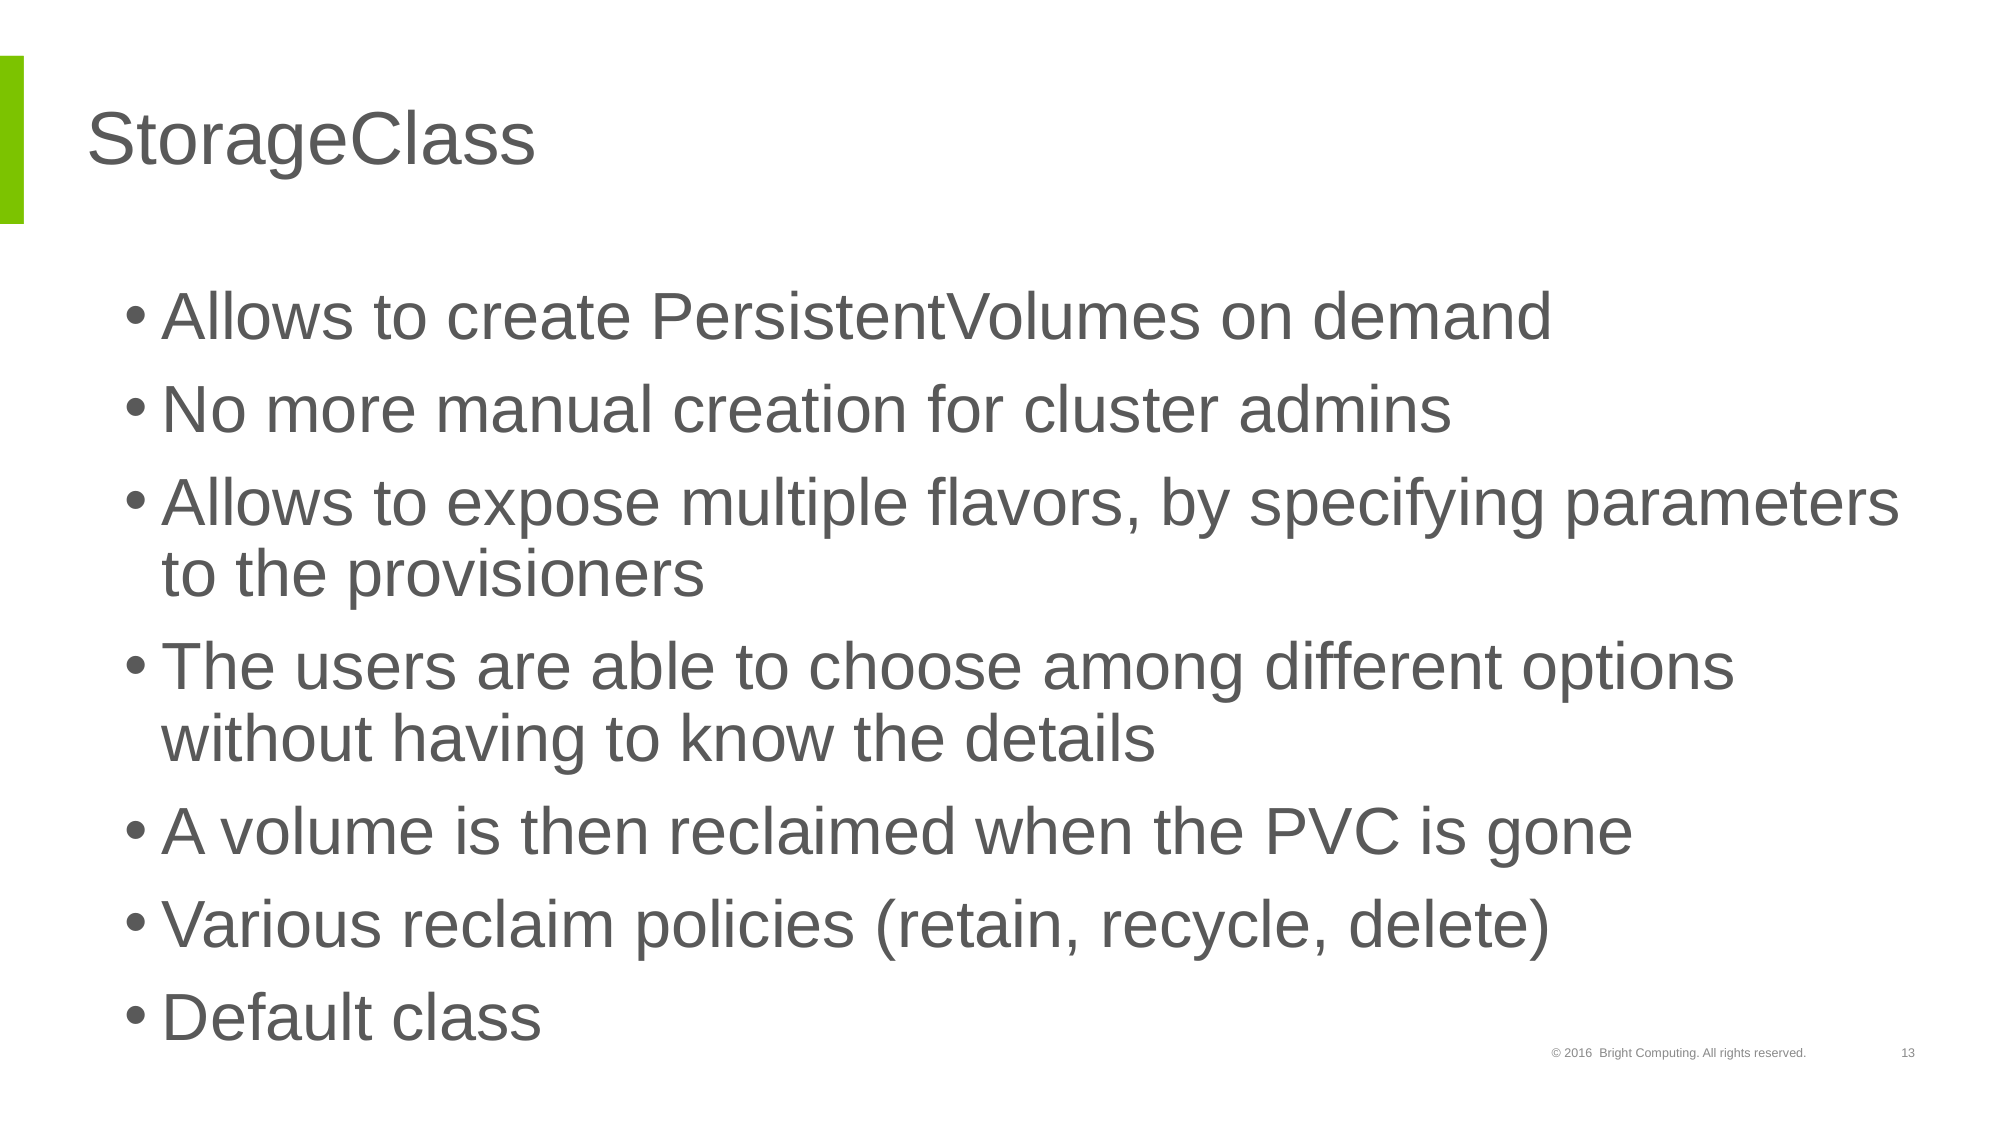

# StorageClass
Allows to create PersistentVolumes on demand
No more manual creation for cluster admins
Allows to expose multiple flavors, by specifying parameters to the provisioners
The users are able to choose among different options without having to know the details
A volume is then reclaimed when the PVC is gone
Various reclaim policies (retain, recycle, delete)
Default class